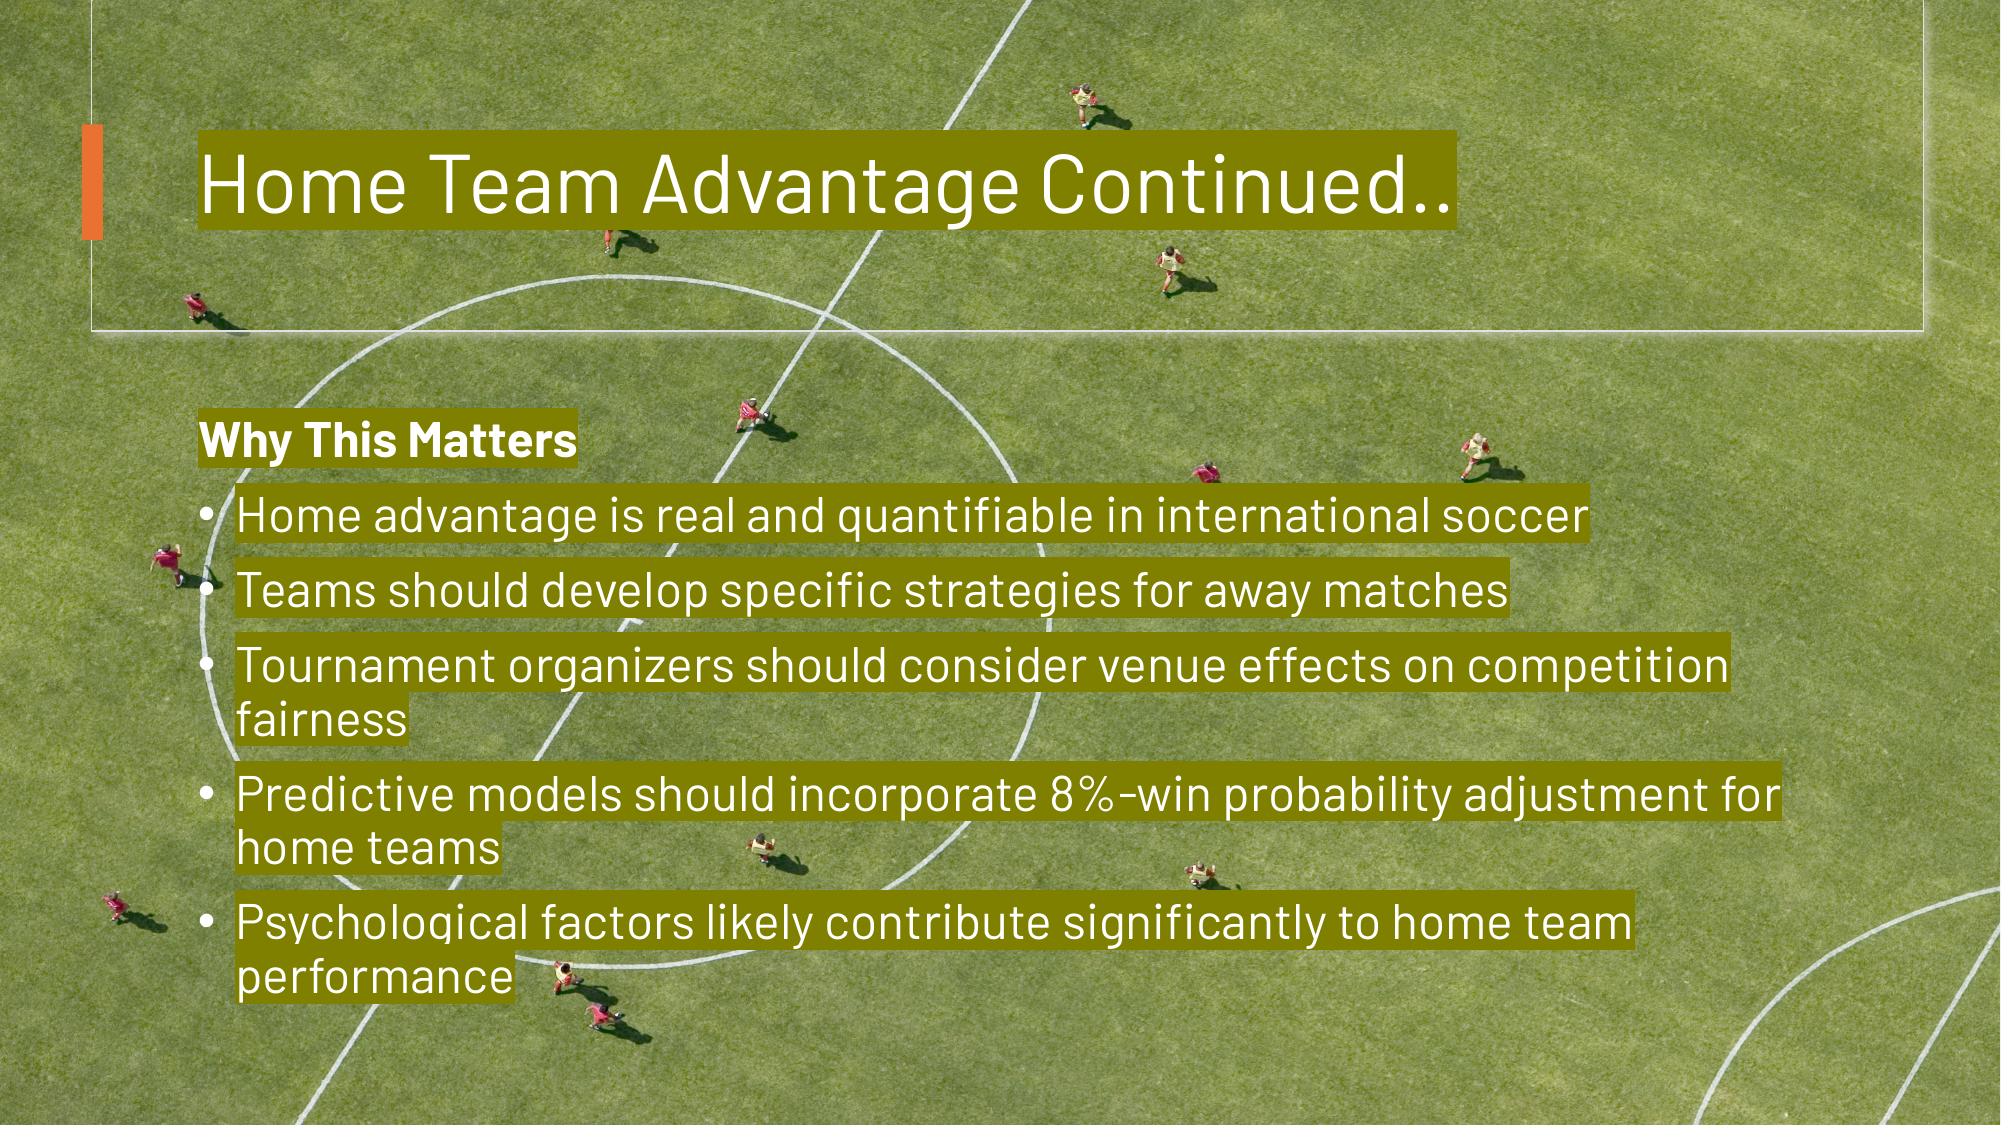

# Home Team Advantage Continued..

Why This Matters
Home advantage is real and quantifiable in international soccer
Teams should develop specific strategies for away matches
Tournament organizers should consider venue effects on competition fairness
Predictive models should incorporate 8%-win probability adjustment for home teams
Psychological factors likely contribute significantly to home team performance